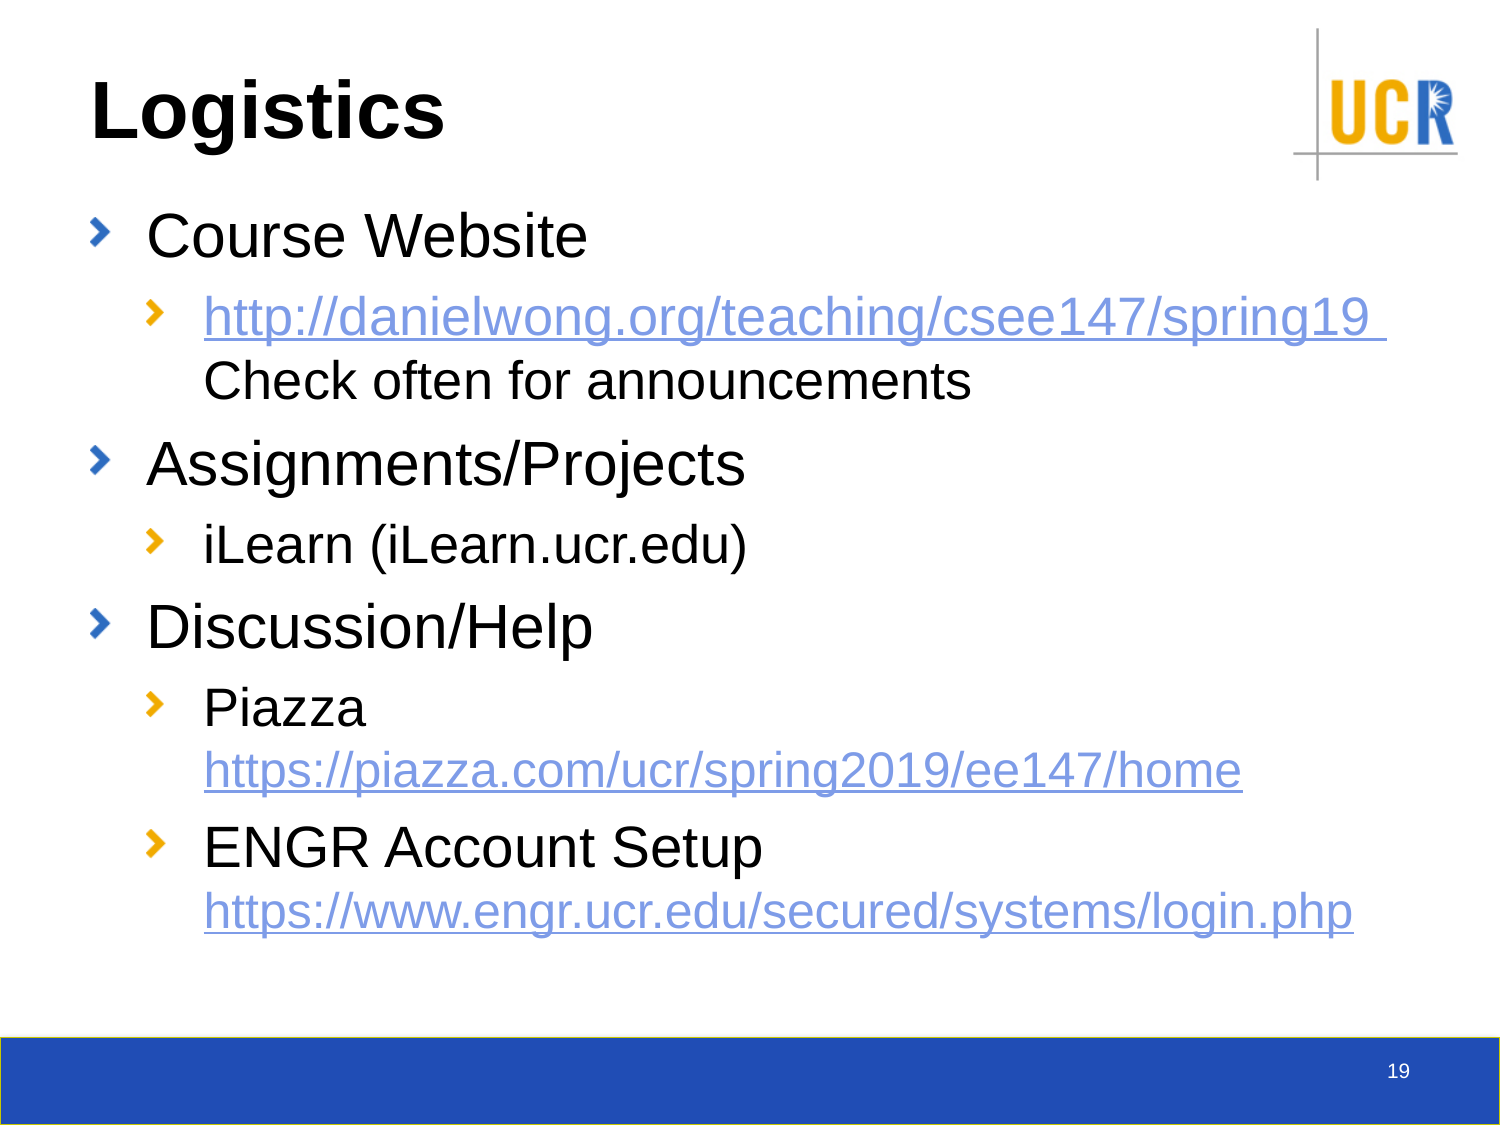

# Logistics
Course Website
http://danielwong.org/teaching/csee147/spring19 Check often for announcements
Assignments/Projects
iLearn (iLearn.ucr.edu)
Discussion/Help
Piazza
https://piazza.com/ucr/spring2019/ee147/home
ENGR Account Setup
https://www.engr.ucr.edu/secured/systems/login.php
19